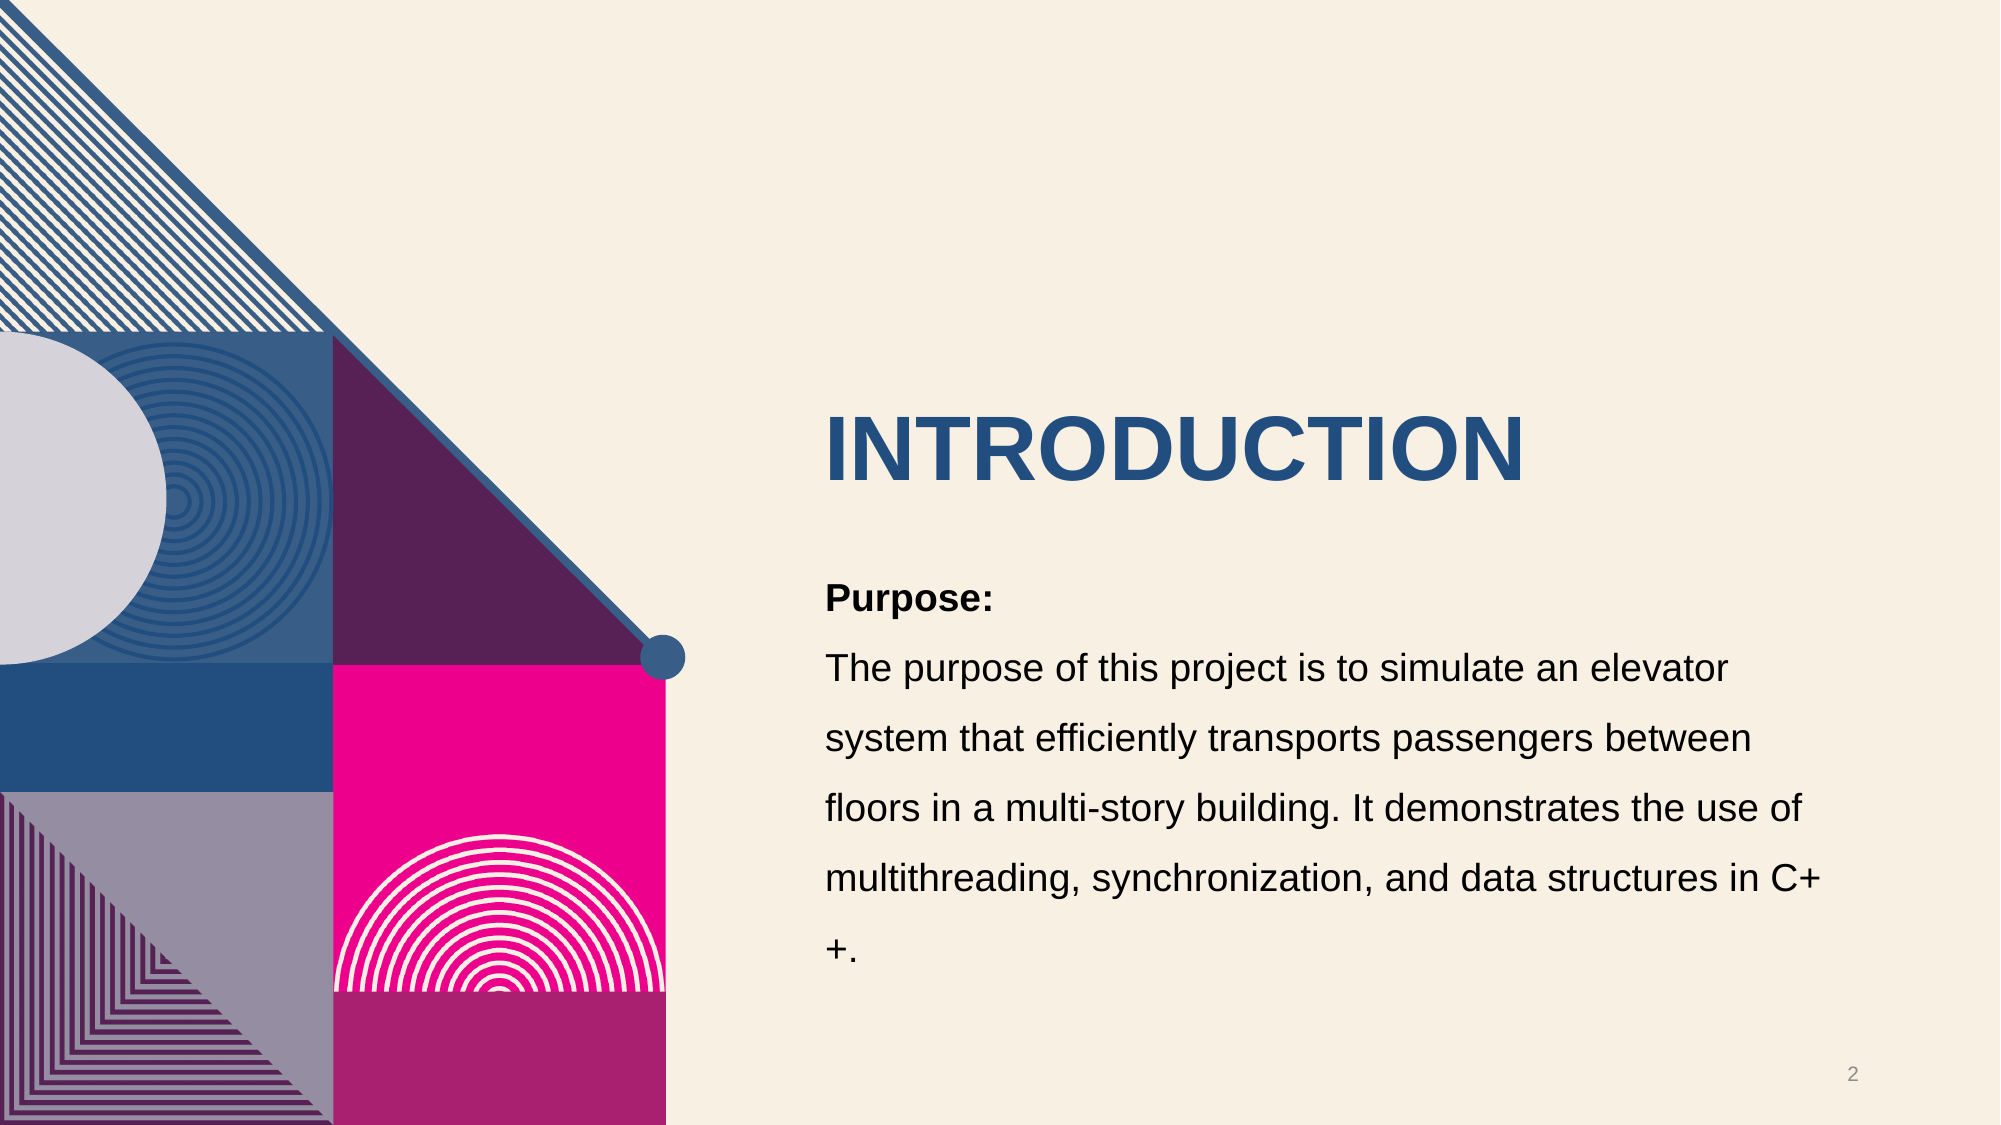

# Introduction
Purpose:
The purpose of this project is to simulate an elevator system that efficiently transports passengers between floors in a multi-story building. It demonstrates the use of multithreading, synchronization, and data structures in C++.
2